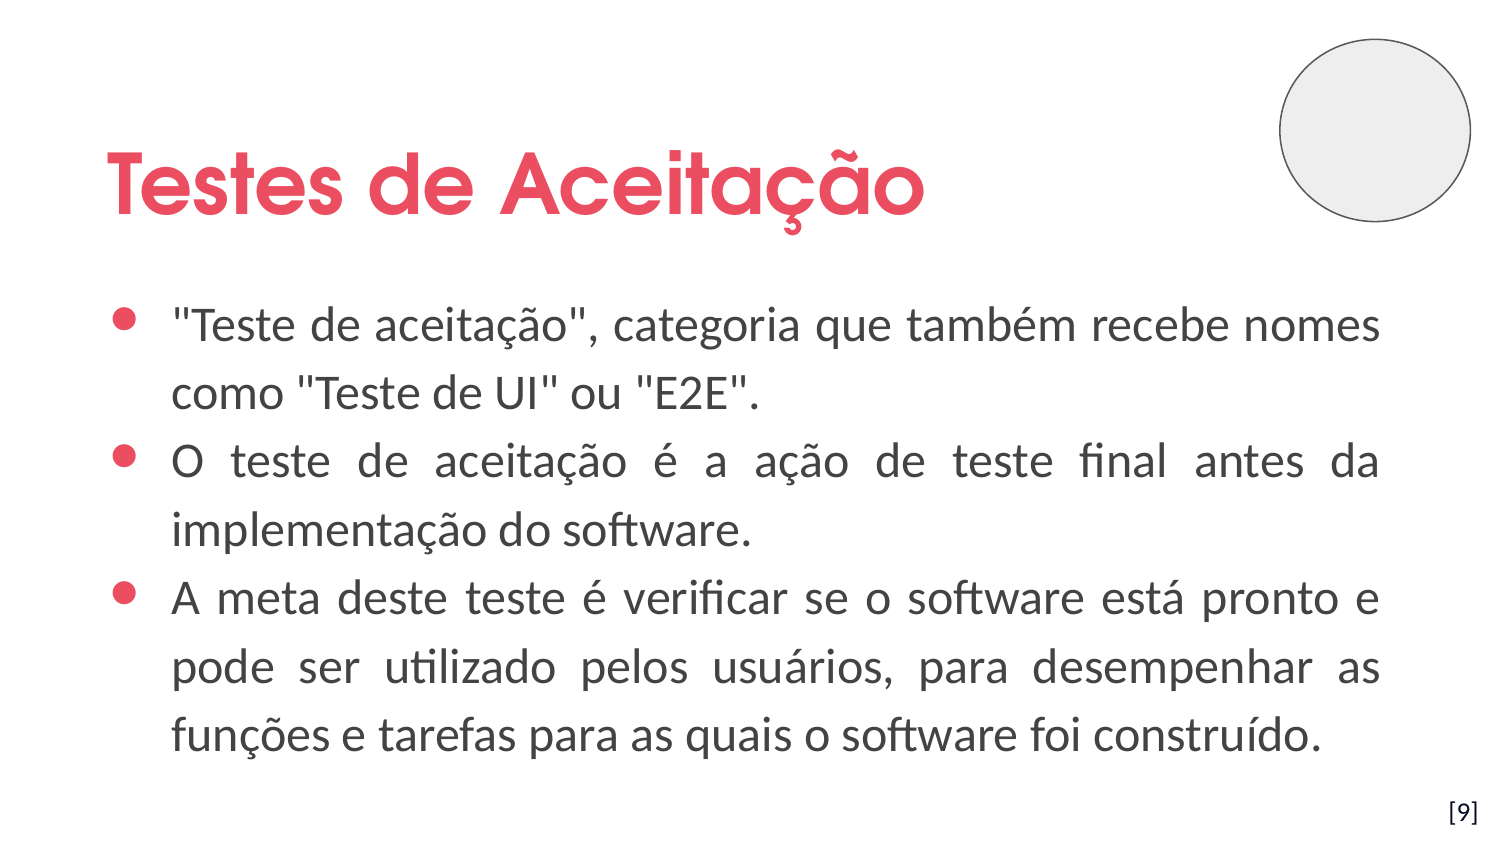

Testes de Aceitação
"Teste de aceitação", categoria que também recebe nomes como "Teste de UI" ou "E2E".
O teste de aceitação é a ação de teste final antes da implementação do software.
A meta deste teste é verificar se o software está pronto e pode ser utilizado pelos usuários, para desempenhar as funções e tarefas para as quais o software foi construído.

[9]